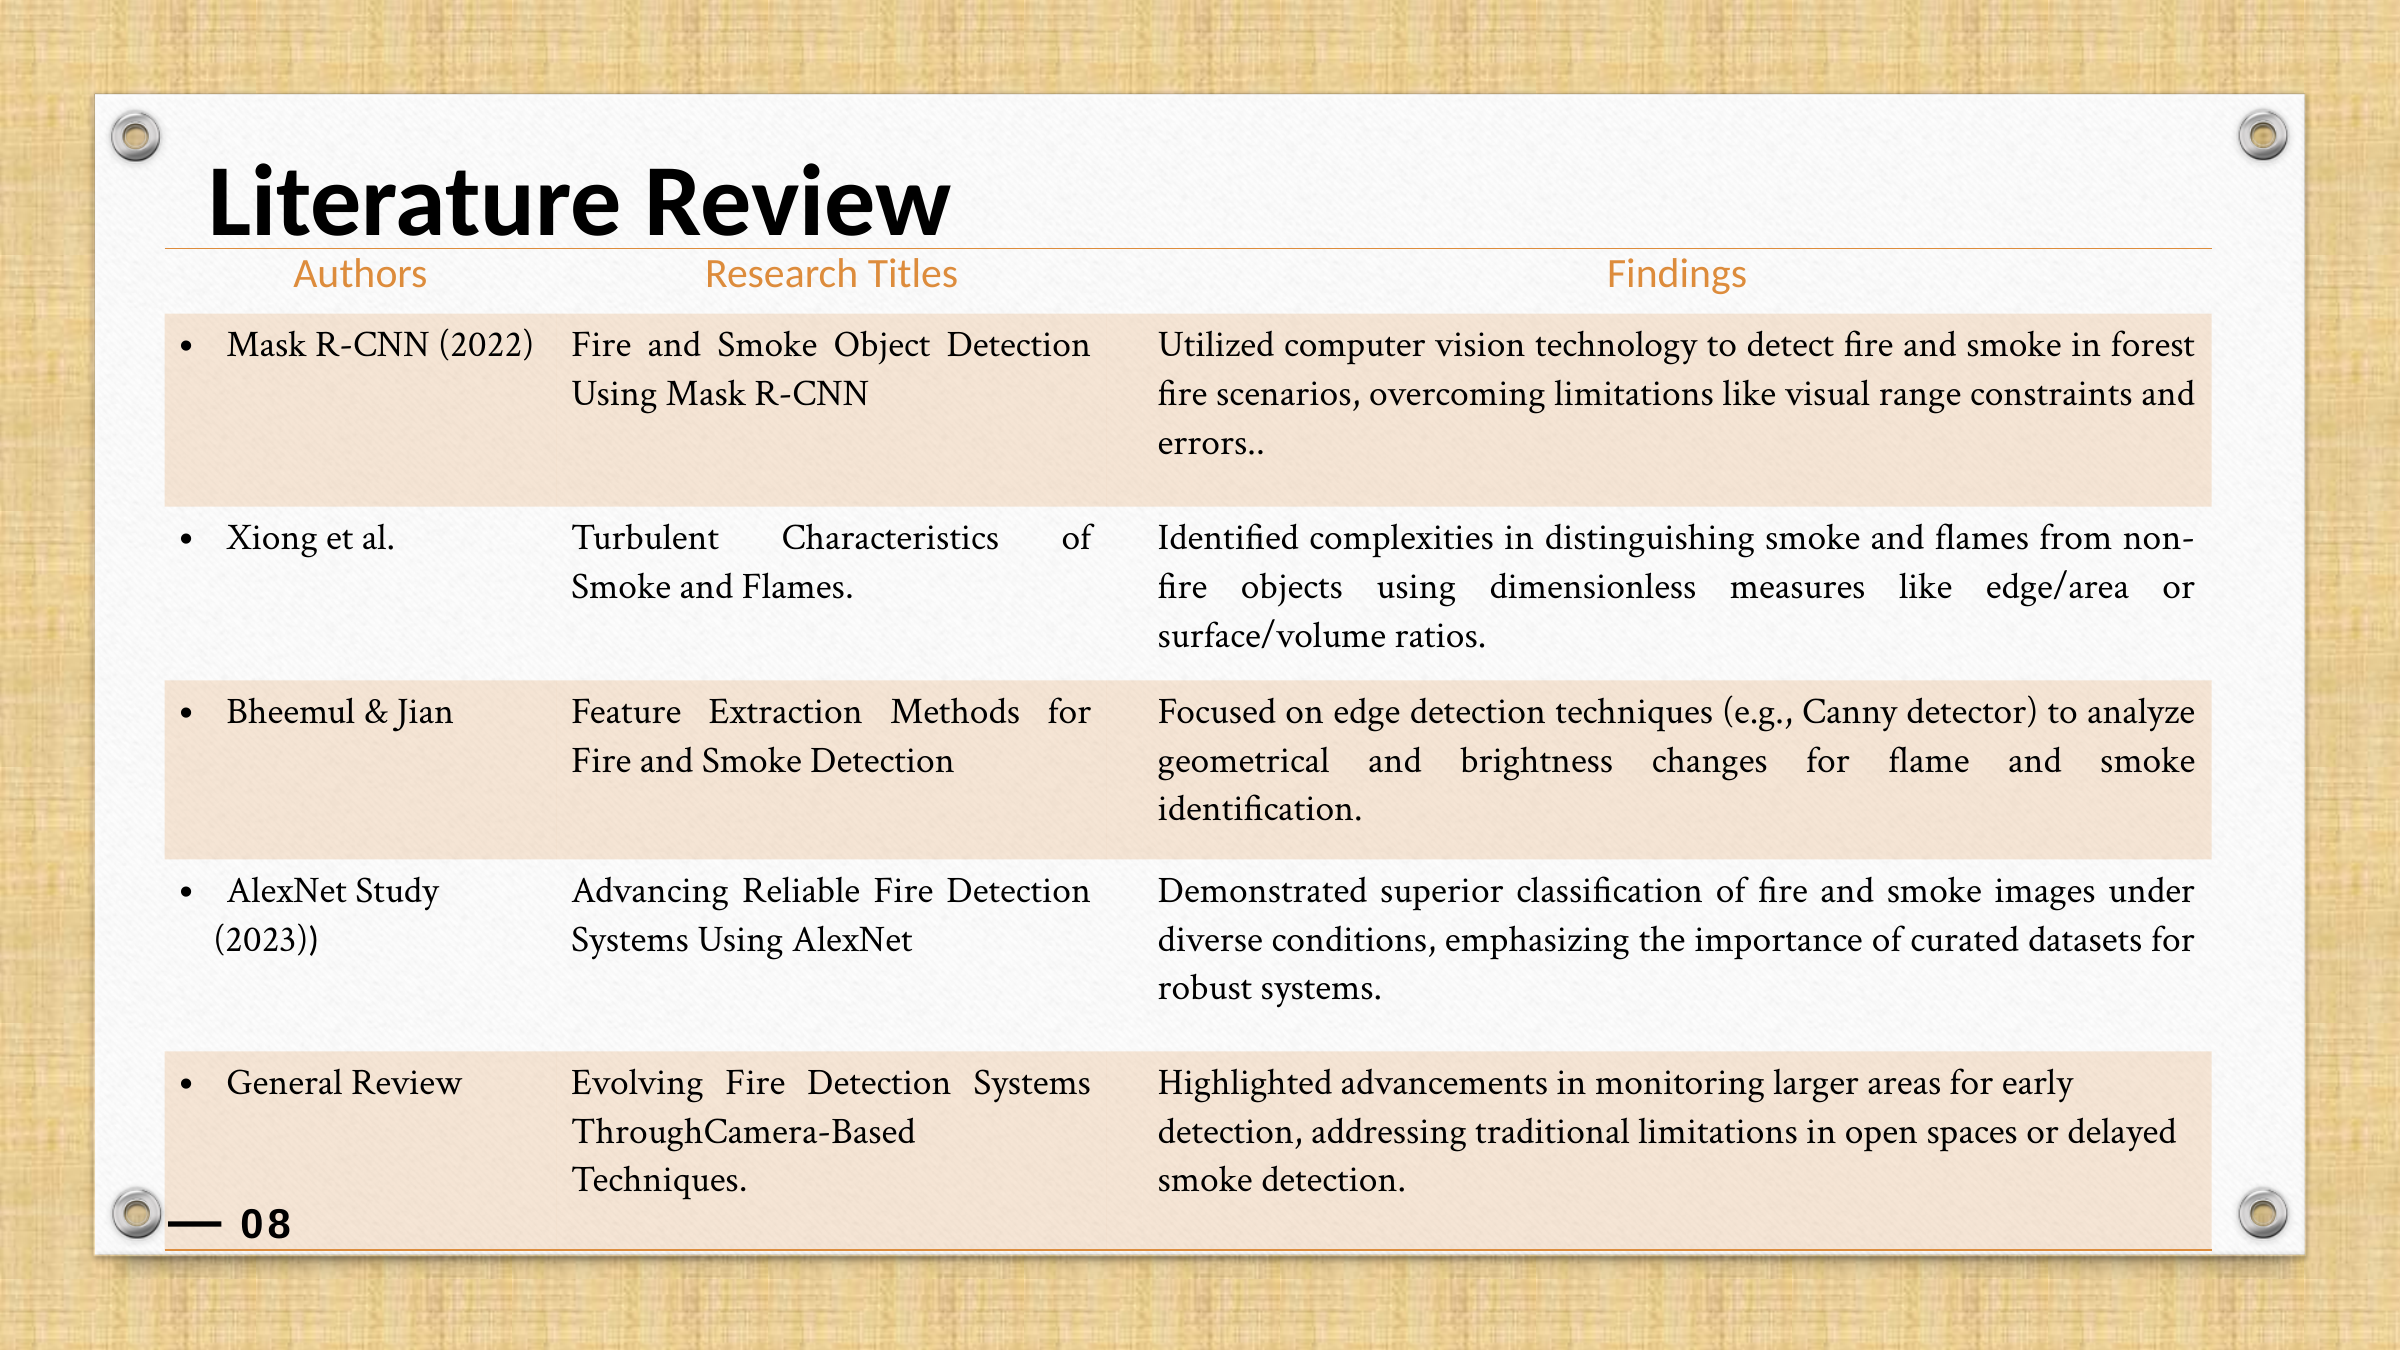

Literature Review

| Authors | Research Titles |  | Findings |
| --- | --- | --- | --- |
| Mask R-CNN (2022) | Fire and Smoke Object Detection Using Mask R-CNN |  | Utilized computer vision technology to detect fire and smoke in forest fire scenarios, overcoming limitations like visual range constraints and errors.. |
| Xiong et al. | Turbulent Characteristics of Smoke and Flames. |  | Identified complexities in distinguishing smoke and flames from non-fire objects using dimensionless measures like edge/area or surface/volume ratios. |
| Bheemul & Jian | Feature Extraction Methods for Fire and Smoke Detection |  | Focused on edge detection techniques (e.g., Canny detector) to analyze geometrical and brightness changes for flame and smoke identification. |
| AlexNet Study (2023)) | Advancing Reliable Fire Detection Systems Using AlexNet |  | Demonstrated superior classification of fire and smoke images under diverse conditions, emphasizing the importance of curated datasets for robust systems. |
| General Review | Evolving Fire Detection Systems ThroughCamera-Based Techniques. |  | Highlighted advancements in monitoring larger areas for early detection, addressing traditional limitations in open spaces or delayed smoke detection. |
08